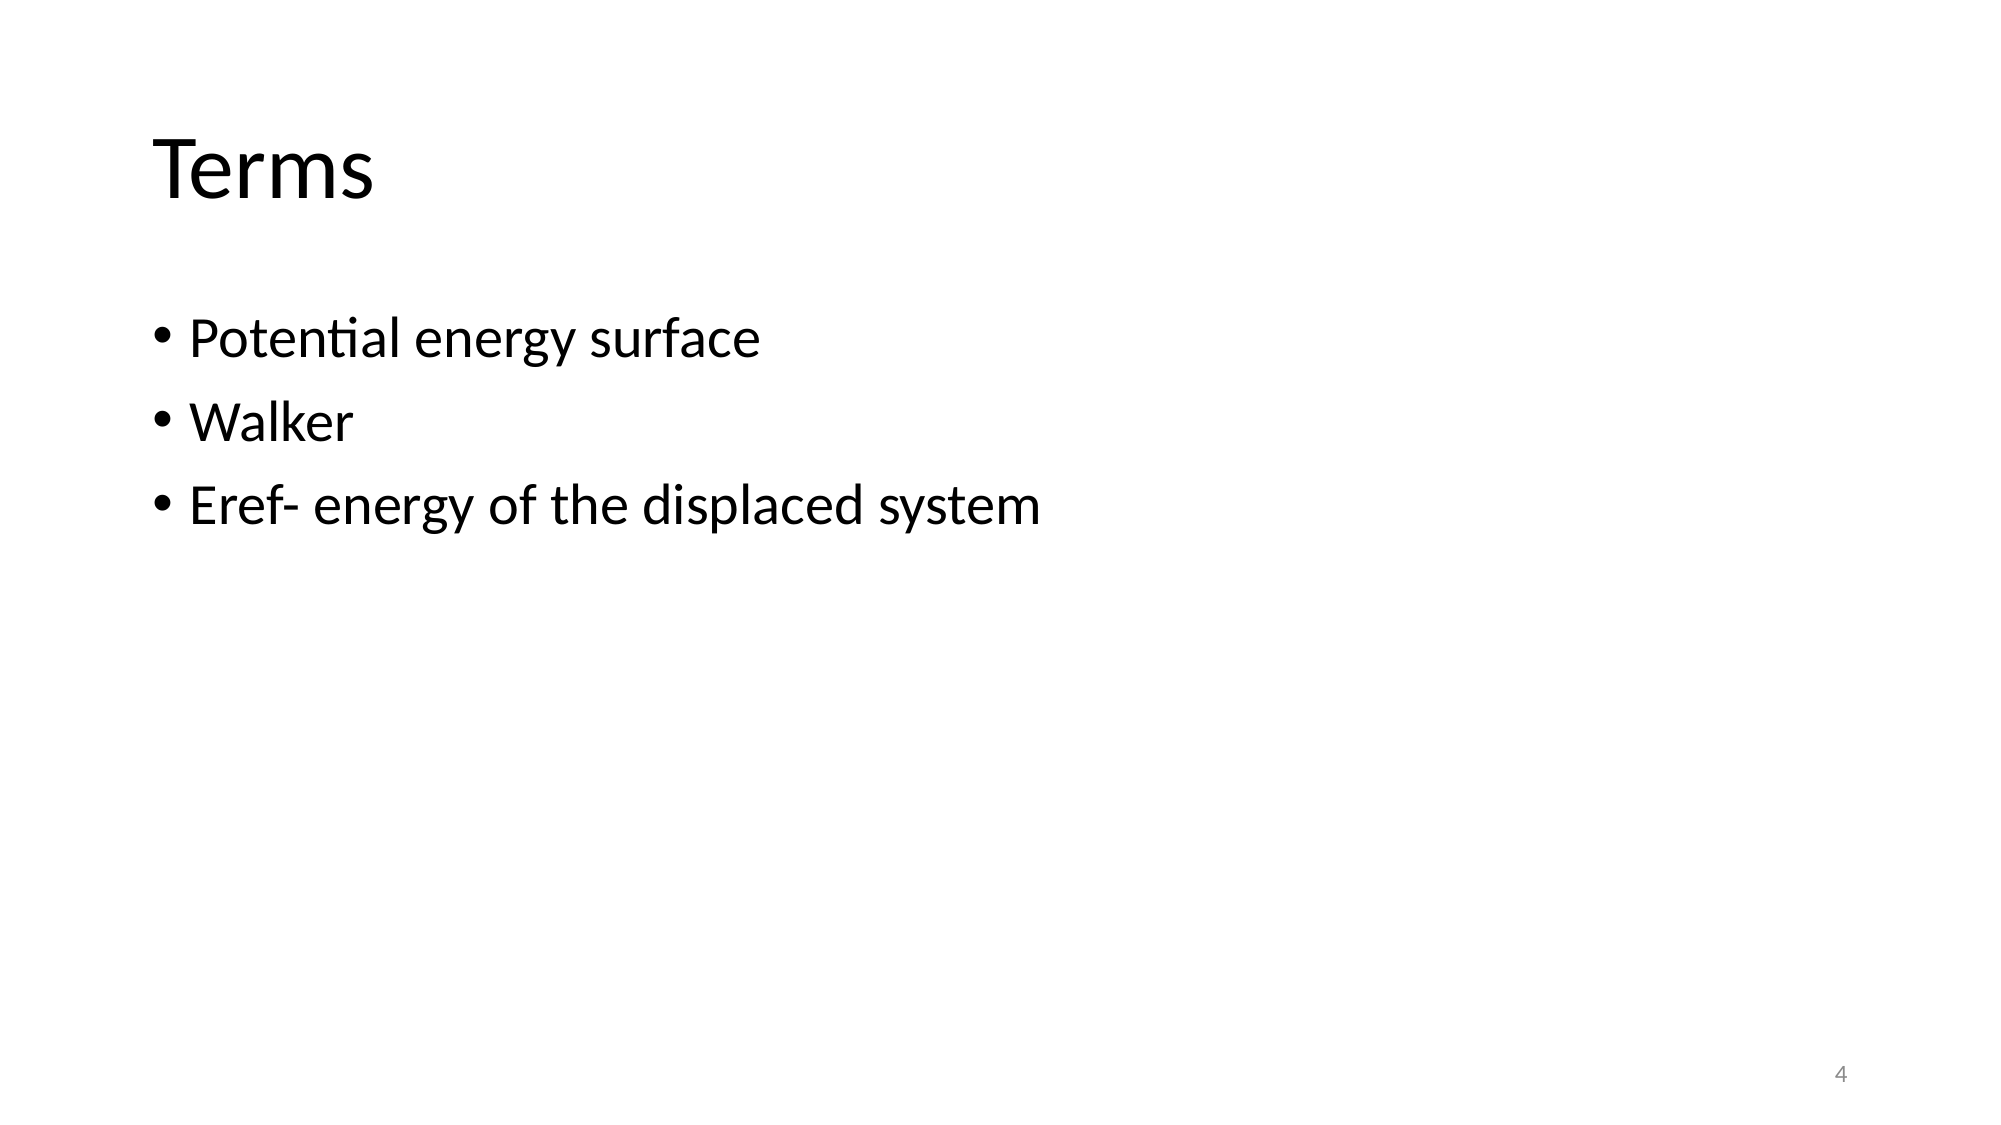

# Terms
Potential energy surface
Walker
Eref- energy of the displaced system

4